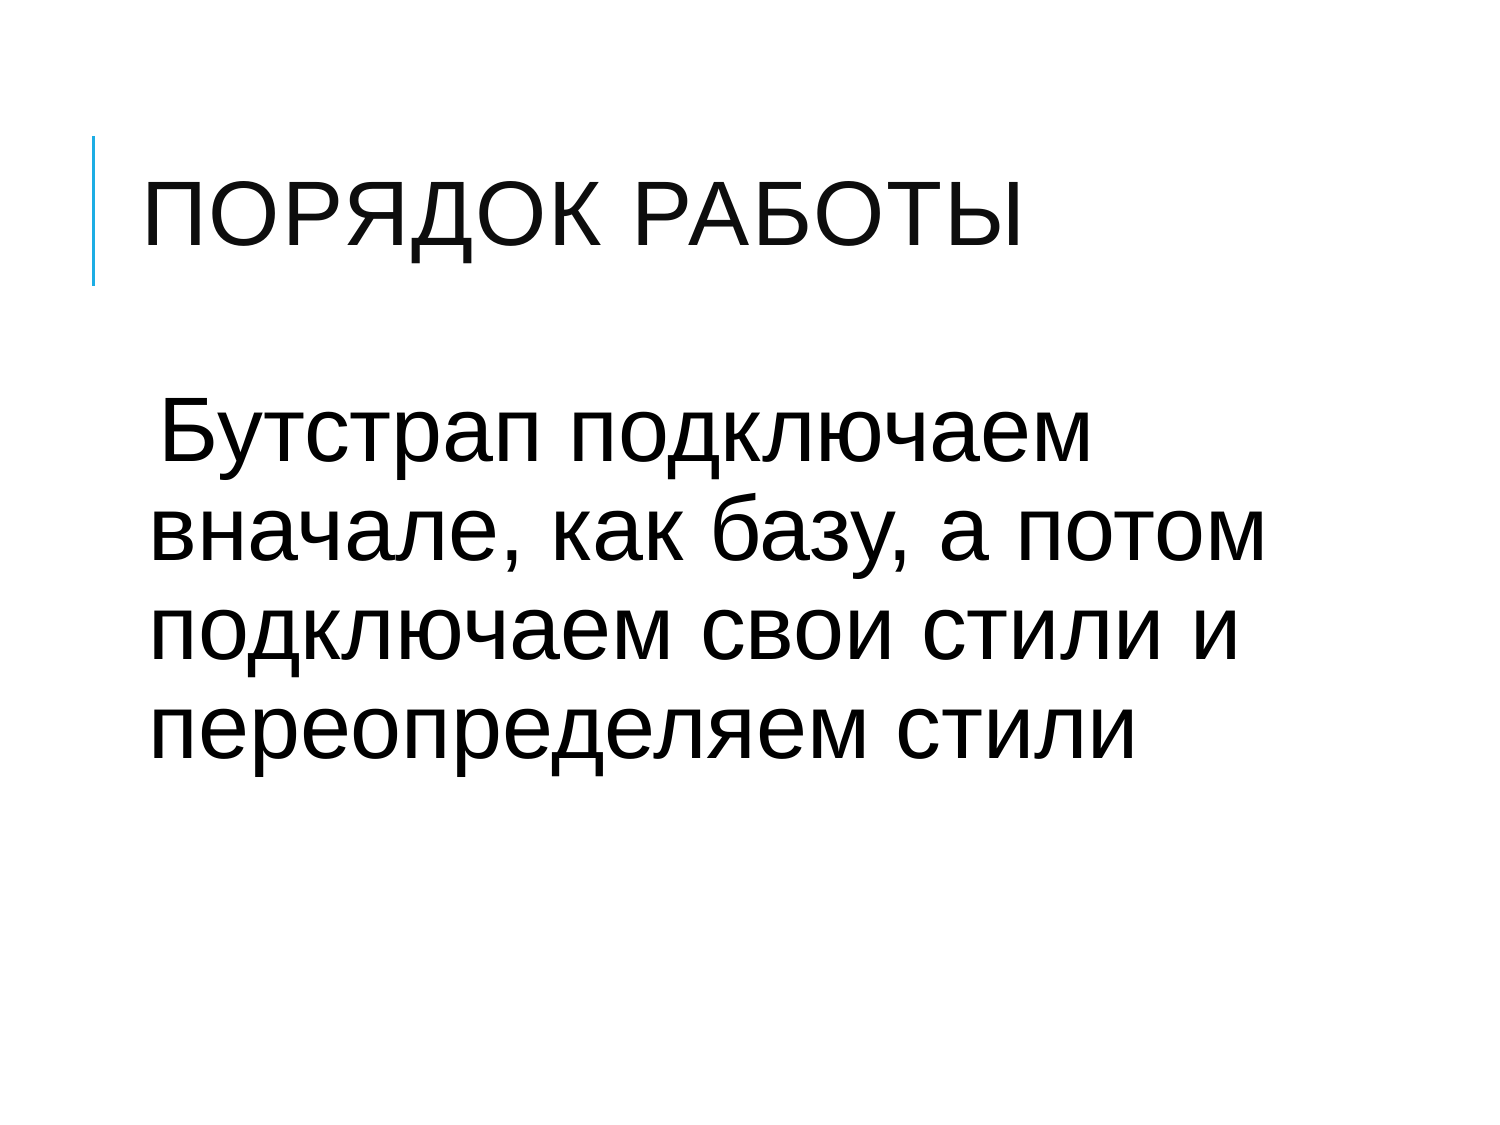

# Порядок работы
Бутстрап подключаем вначале, как базу, а потом подключаем свои стили и переопределяем стили